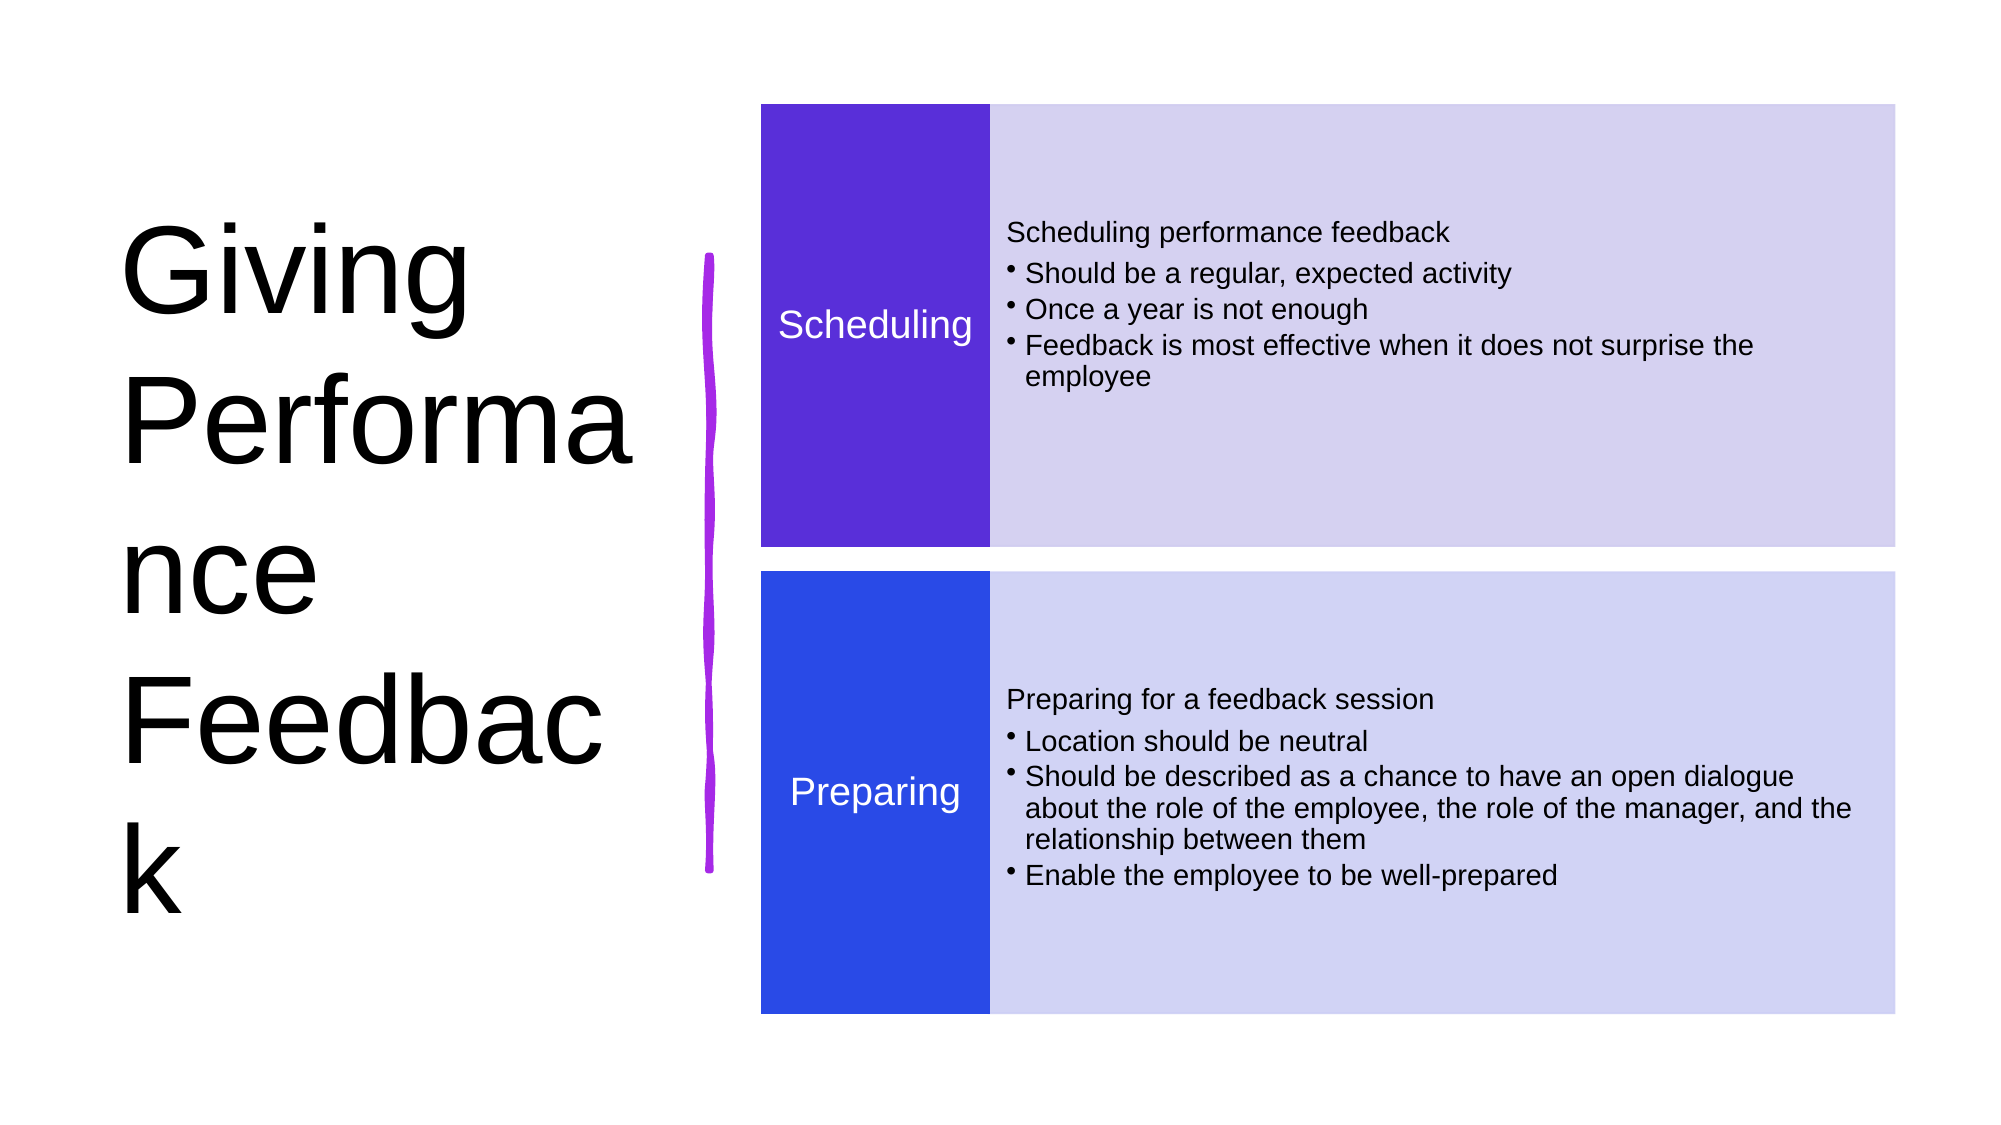

Scheduling performance feedback
Should be a regular, expected activity
Once a year is not enough
Feedback is most effective when it does not surprise the employee
Scheduling
Preparing for a feedback session
Location should be neutral
Should be described as a chance to have an open dialogue about the role of the employee, the role of the manager, and the relationship between them
Enable the employee to be well-prepared
Preparing
# Giving Performance Feedback